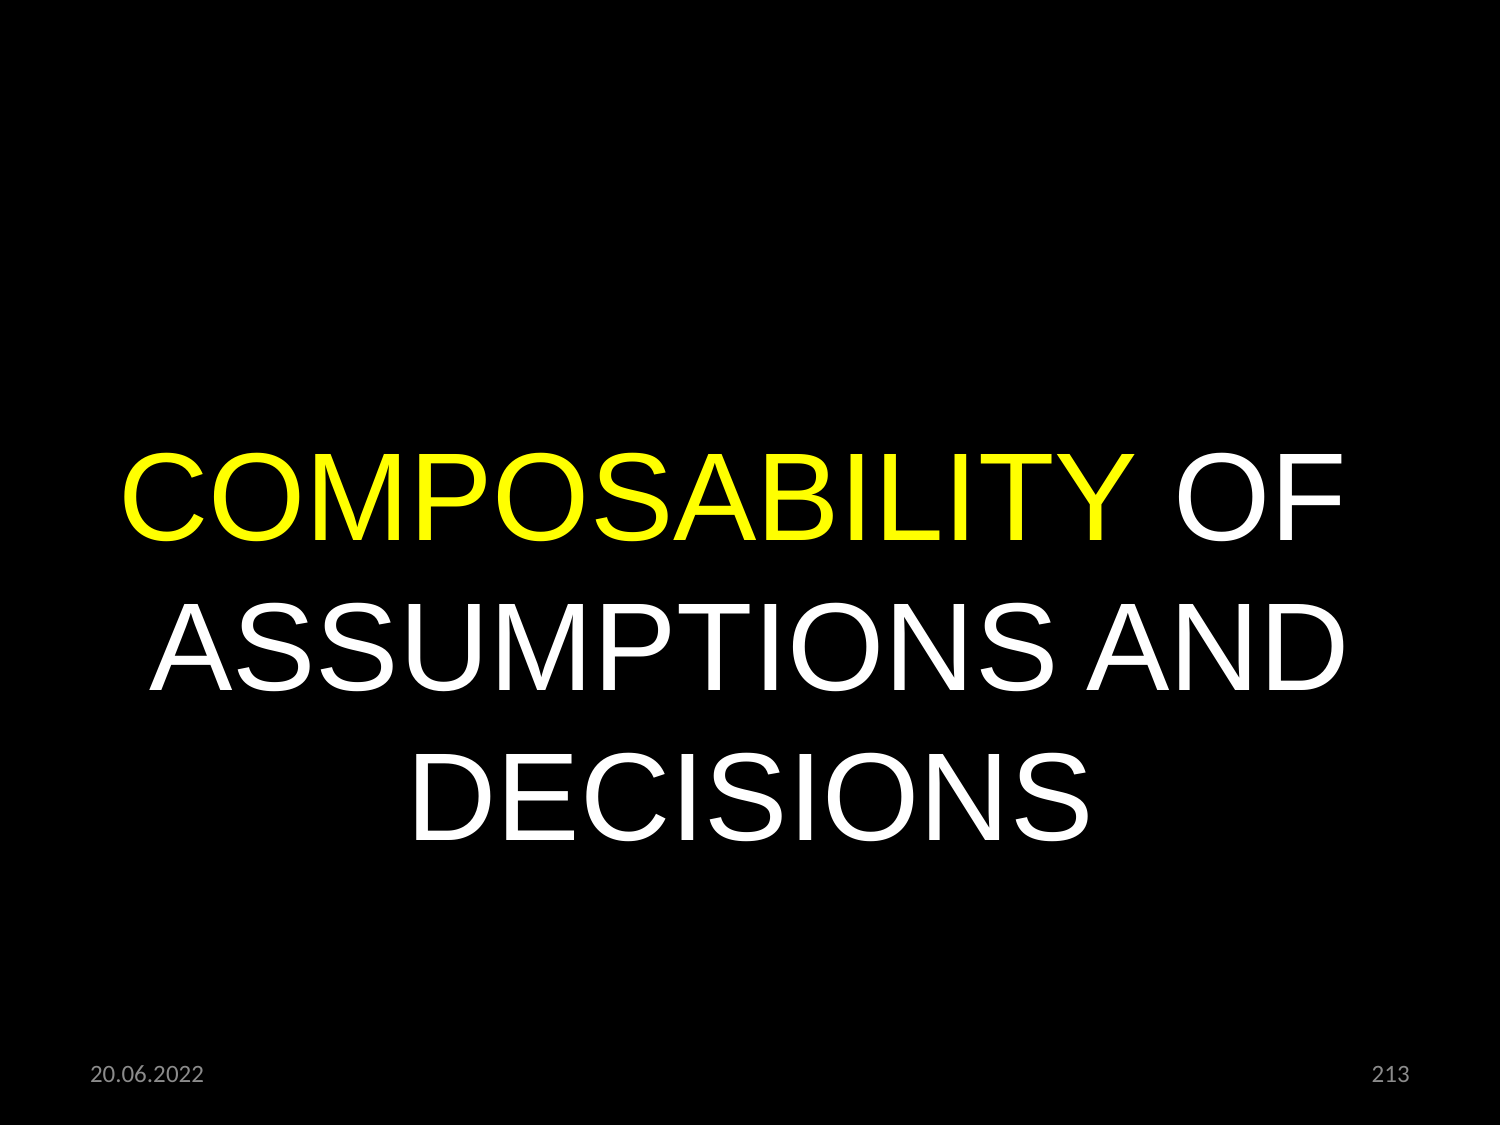

COMPOSABILITY OF
ASSUMPTIONS AND DECISIONS
20.06.2022
213